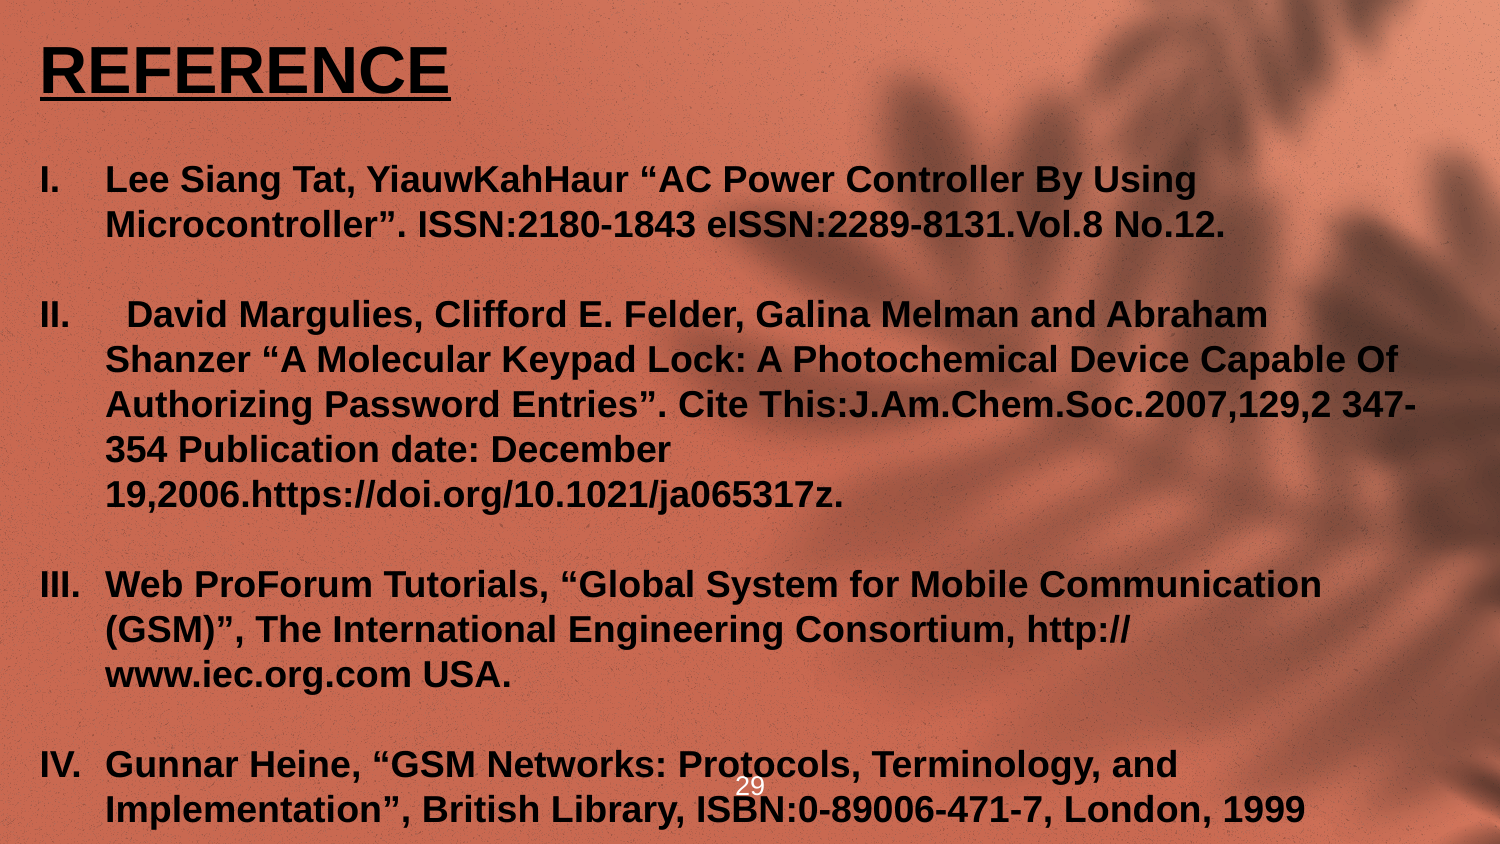

REFERENCE
Lee Siang Tat, YiauwKahHaur “AC Power Controller By Using Microcontroller”. ISSN:2180-1843 eISSN:2289-8131.Vol.8 No.12.

  David Margulies, Clifford E. Felder, Galina Melman and Abraham Shanzer “A Molecular Keypad Lock: A Photochemical Device Capable Of Authorizing Password Entries”. Cite This:J.Am.Chem.Soc.2007,129,2 347-354 Publication date: December 19,2006.https://doi.org/10.1021/ja065317z.

Web ProForum Tutorials, “Global System for Mobile Communication (GSM)”, The International Engineering Consortium, http:// www.iec.org.com USA.

Gunnar Heine, “GSM Networks: Protocols, Terminology, and Implementation”, British Library, ISBN:0-89006-471-7, London, 1999
29